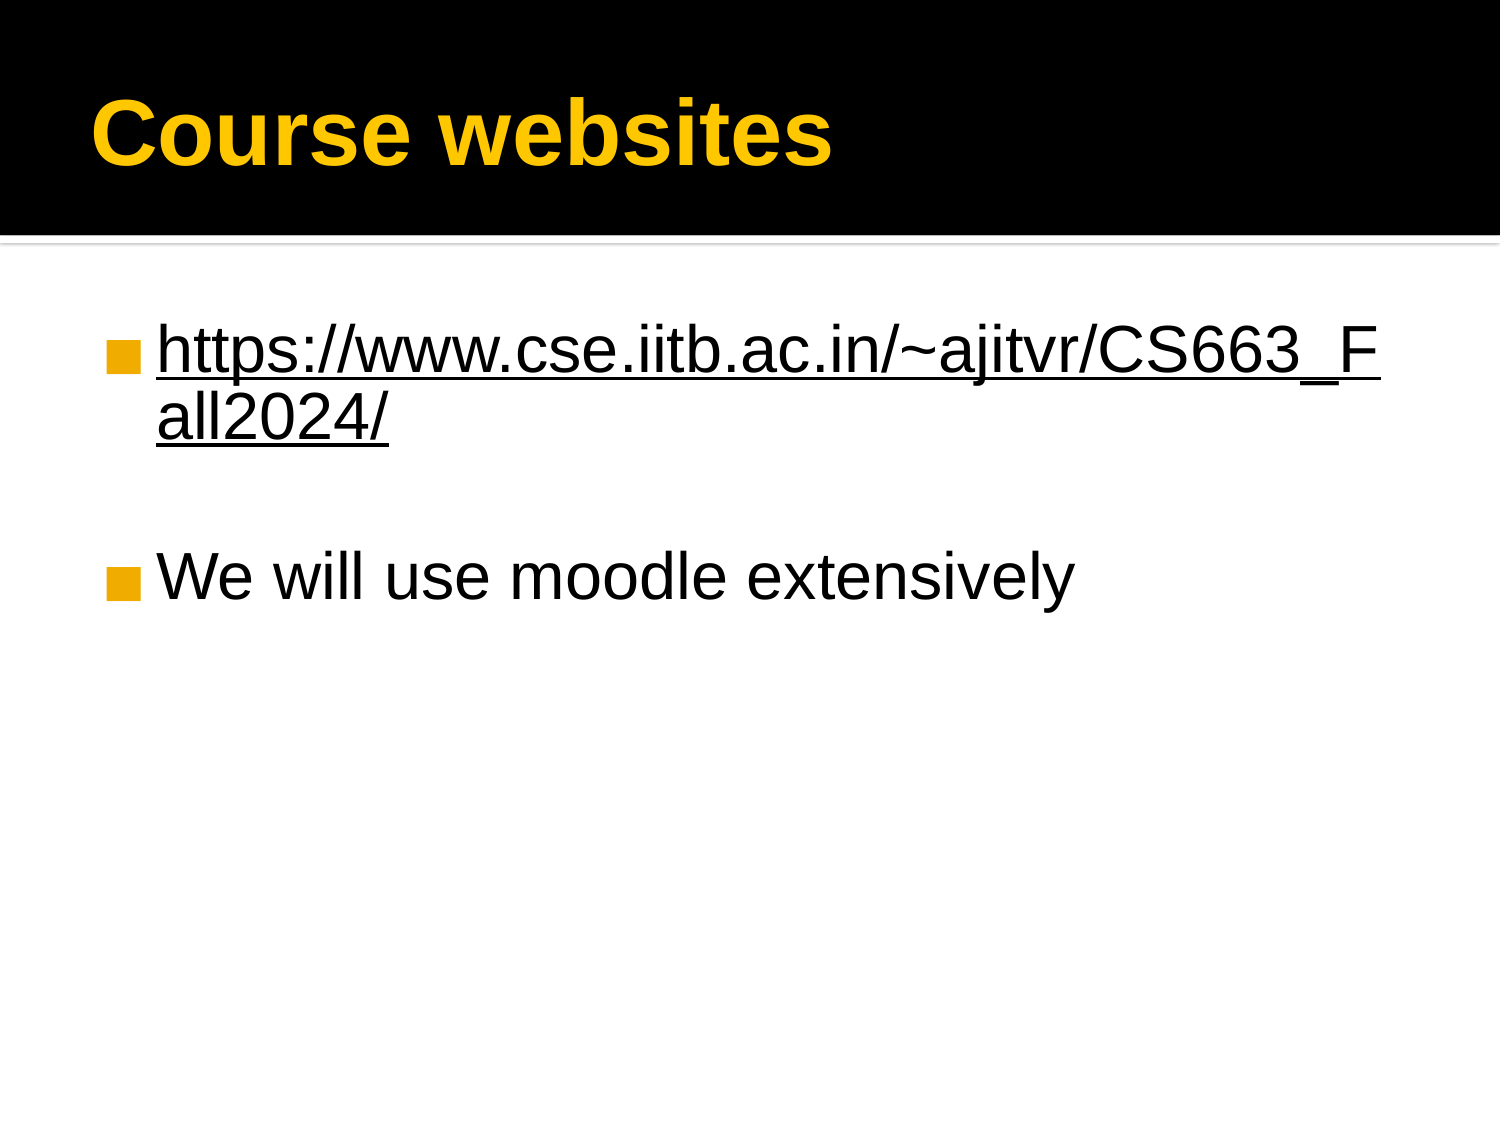

# Course websites
https://www.cse.iitb.ac.in/~ajitvr/CS663_Fall2024/
We will use moodle extensively